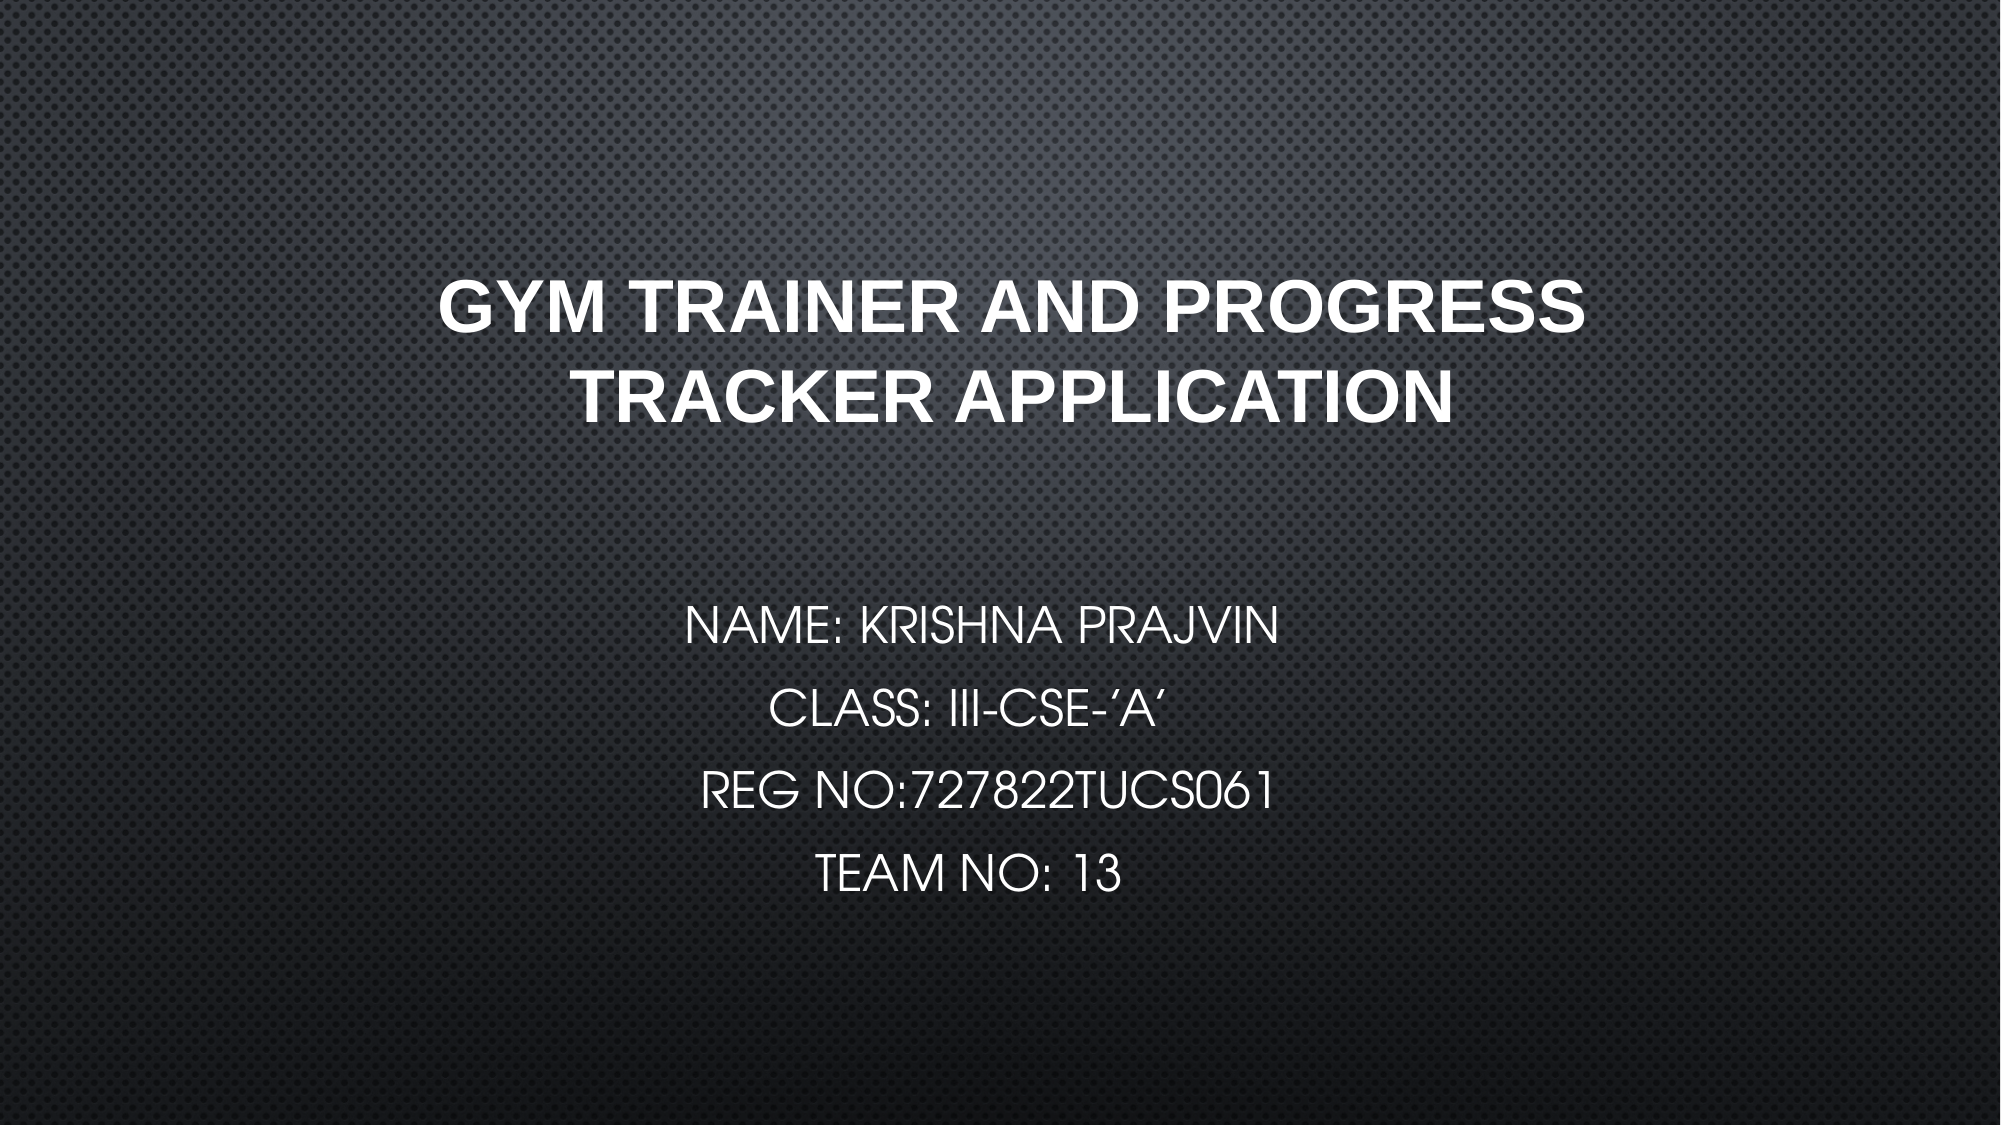

# GYM TRAINER AND PROGRESS TRACKER APPLICATION
   Name: Krishna Prajvin
Class: III-CSE-’A’
   Reg No:727822TUCS061
Team No: 13